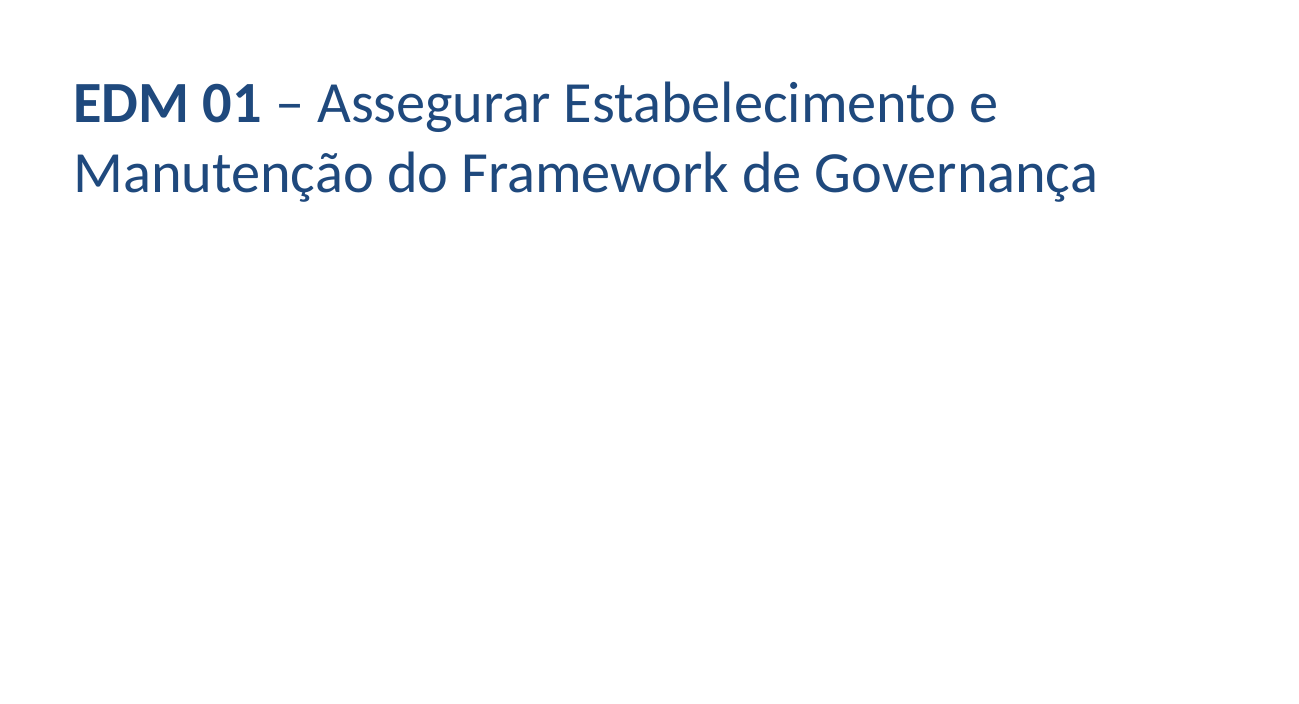

EDM 01 – Assegurar Estabelecimento e Manutenção do Framework de Governança